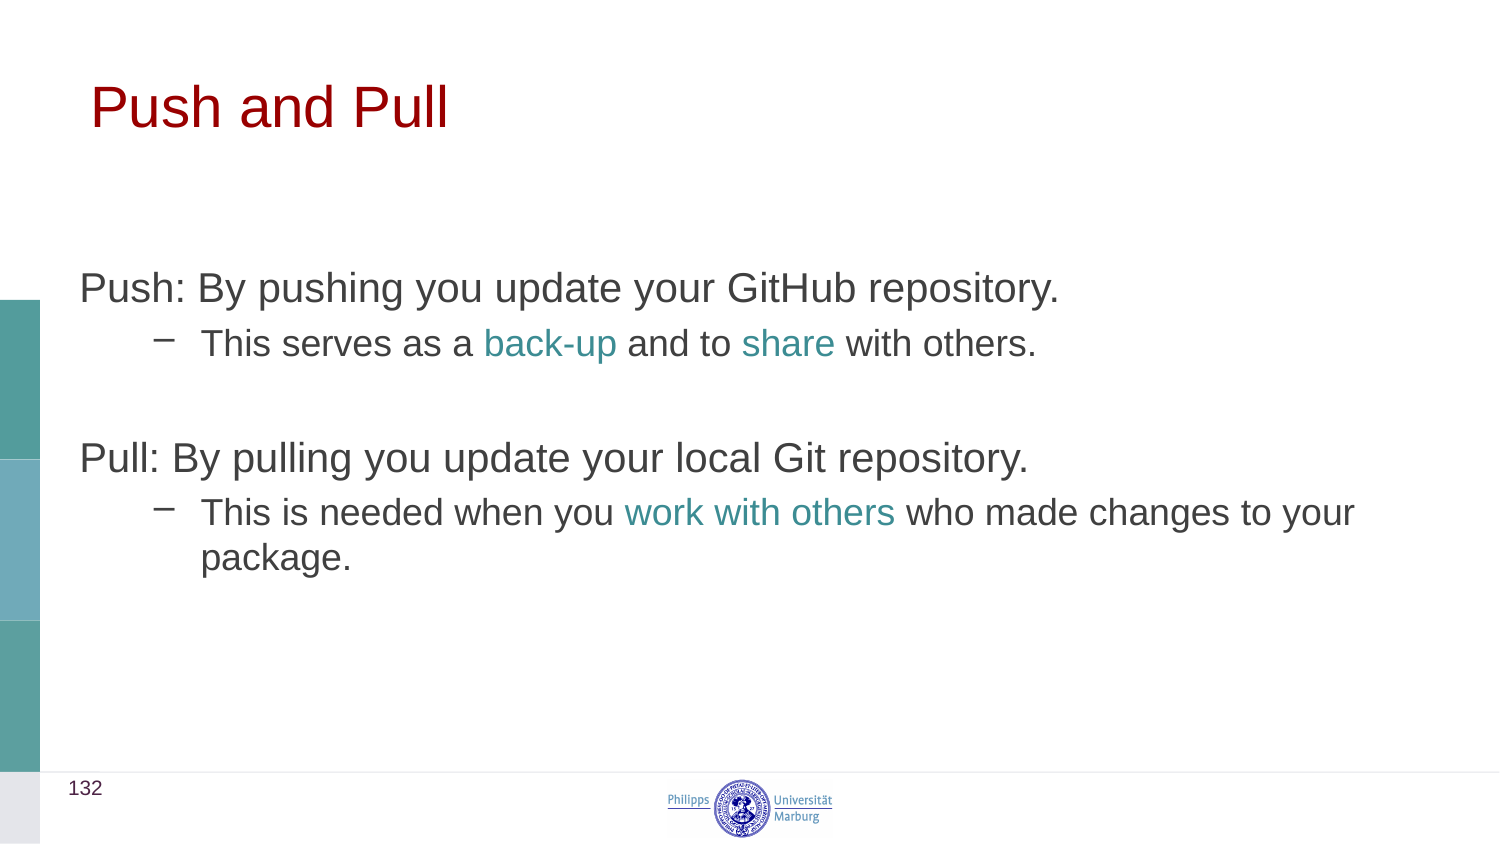

# Push and Pull
Push: By pushing you update your GitHub repository.
This serves as a back-up and to share with others.

Pull: By pulling you update your local Git repository.
This is needed when you work with others who made changes to your package.
132